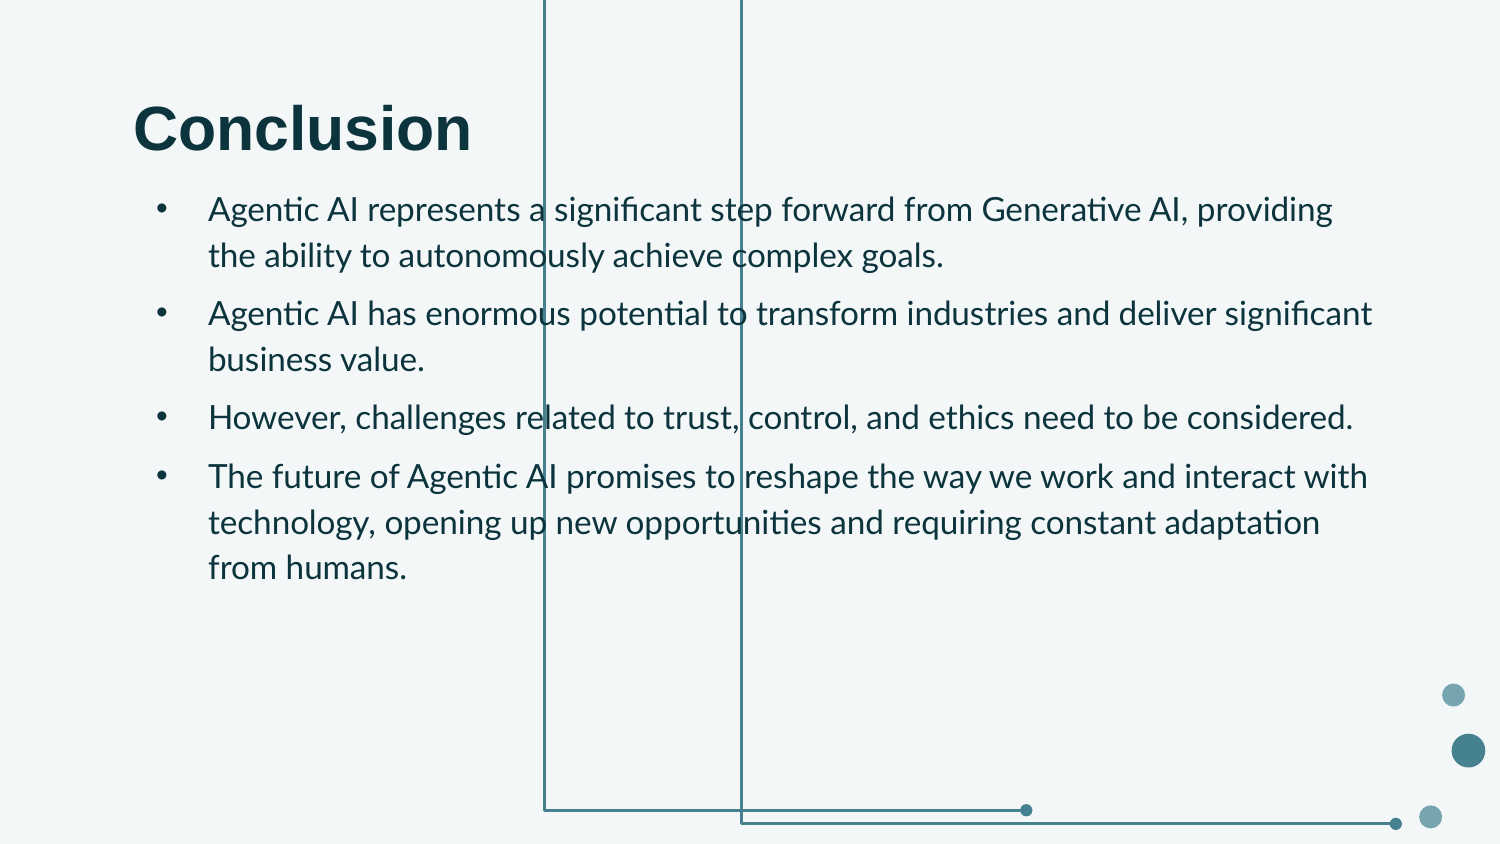

# Conclusion
Agentic AI represents a significant step forward from Generative AI, providing the ability to autonomously achieve complex goals.
Agentic AI has enormous potential to transform industries and deliver significant business value.
However, challenges related to trust, control, and ethics need to be considered.
The future of Agentic AI promises to reshape the way we work and interact with technology, opening up new opportunities and requiring constant adaptation from humans.